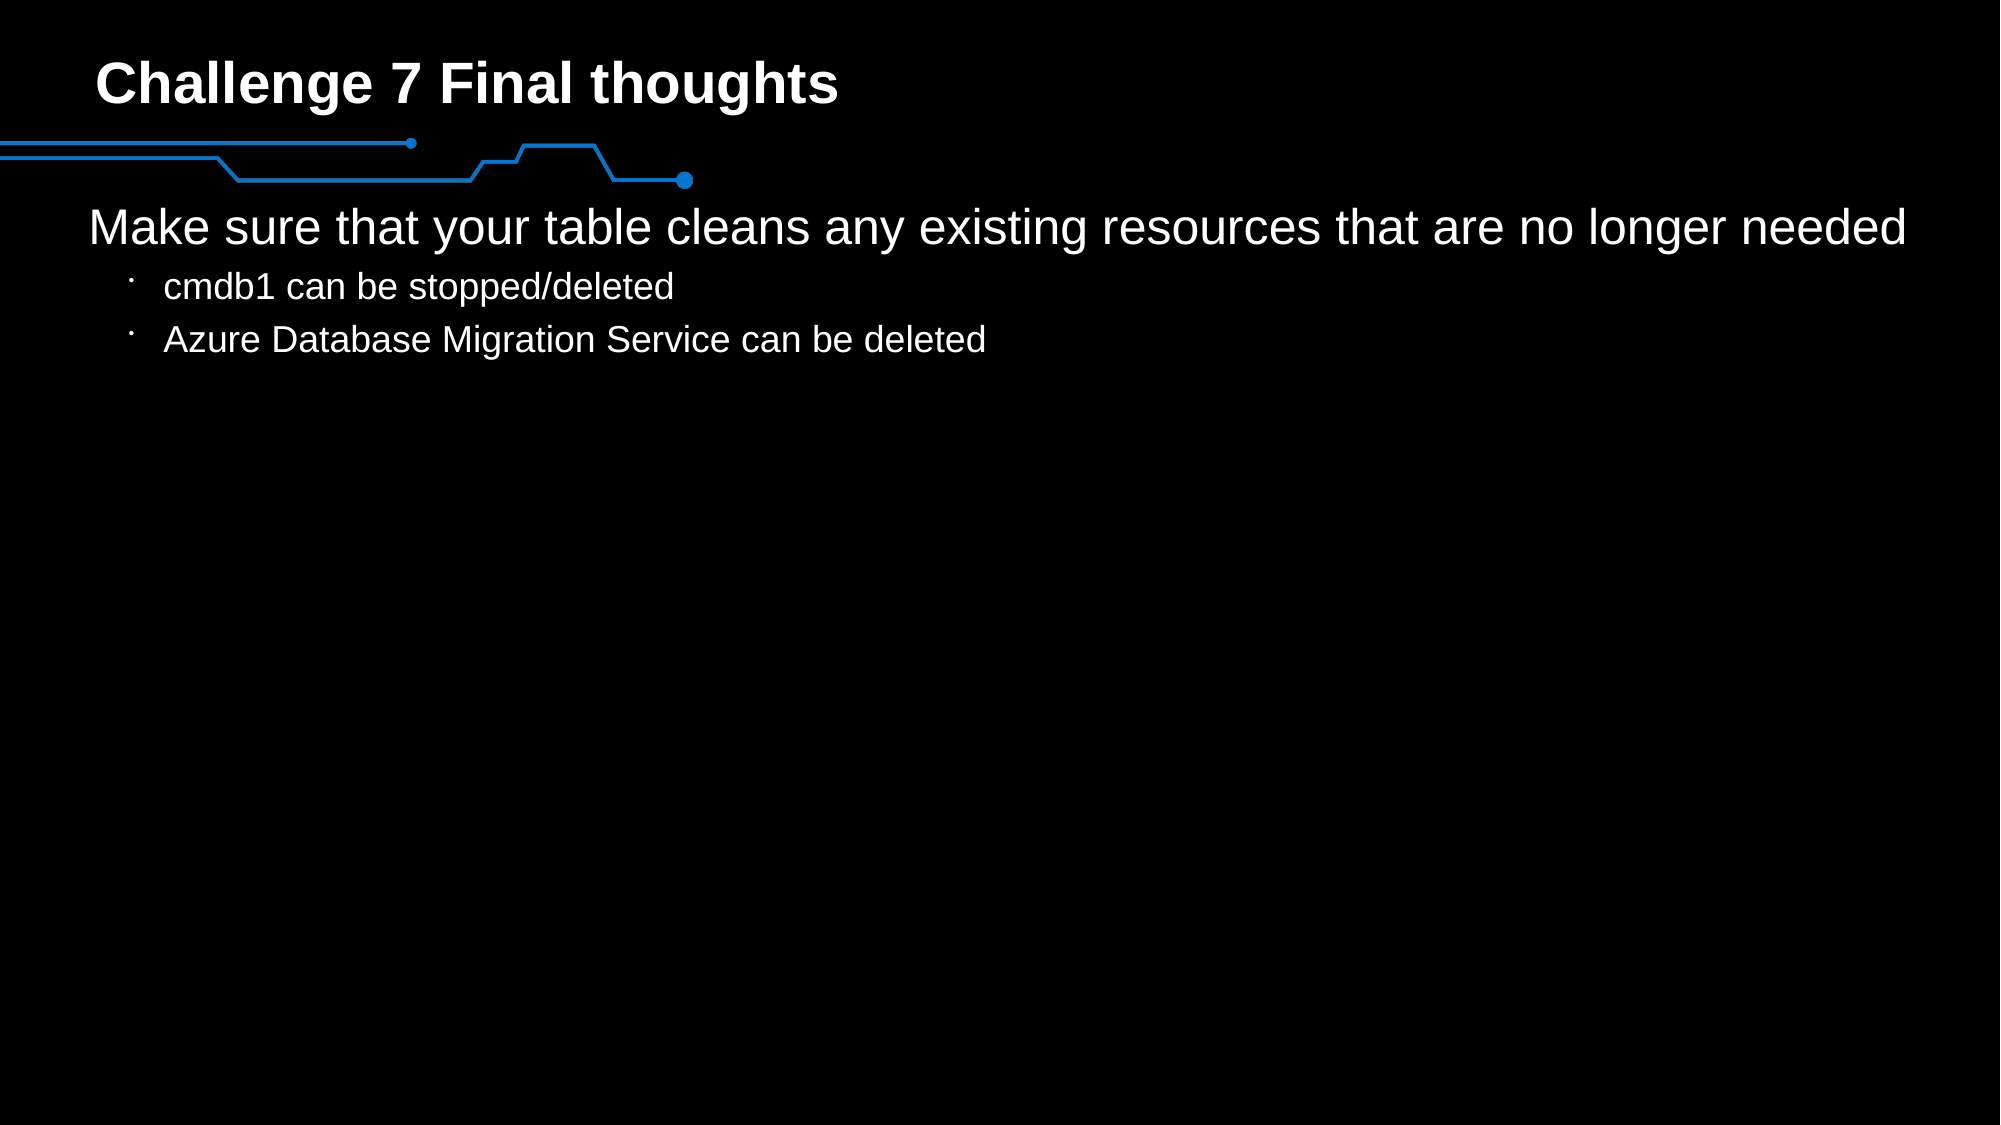

# Challenge 7 Final thoughts
Make sure that your table cleans any existing resources that are no longer needed
cmdb1 can be stopped/deleted
Azure Database Migration Service can be deleted